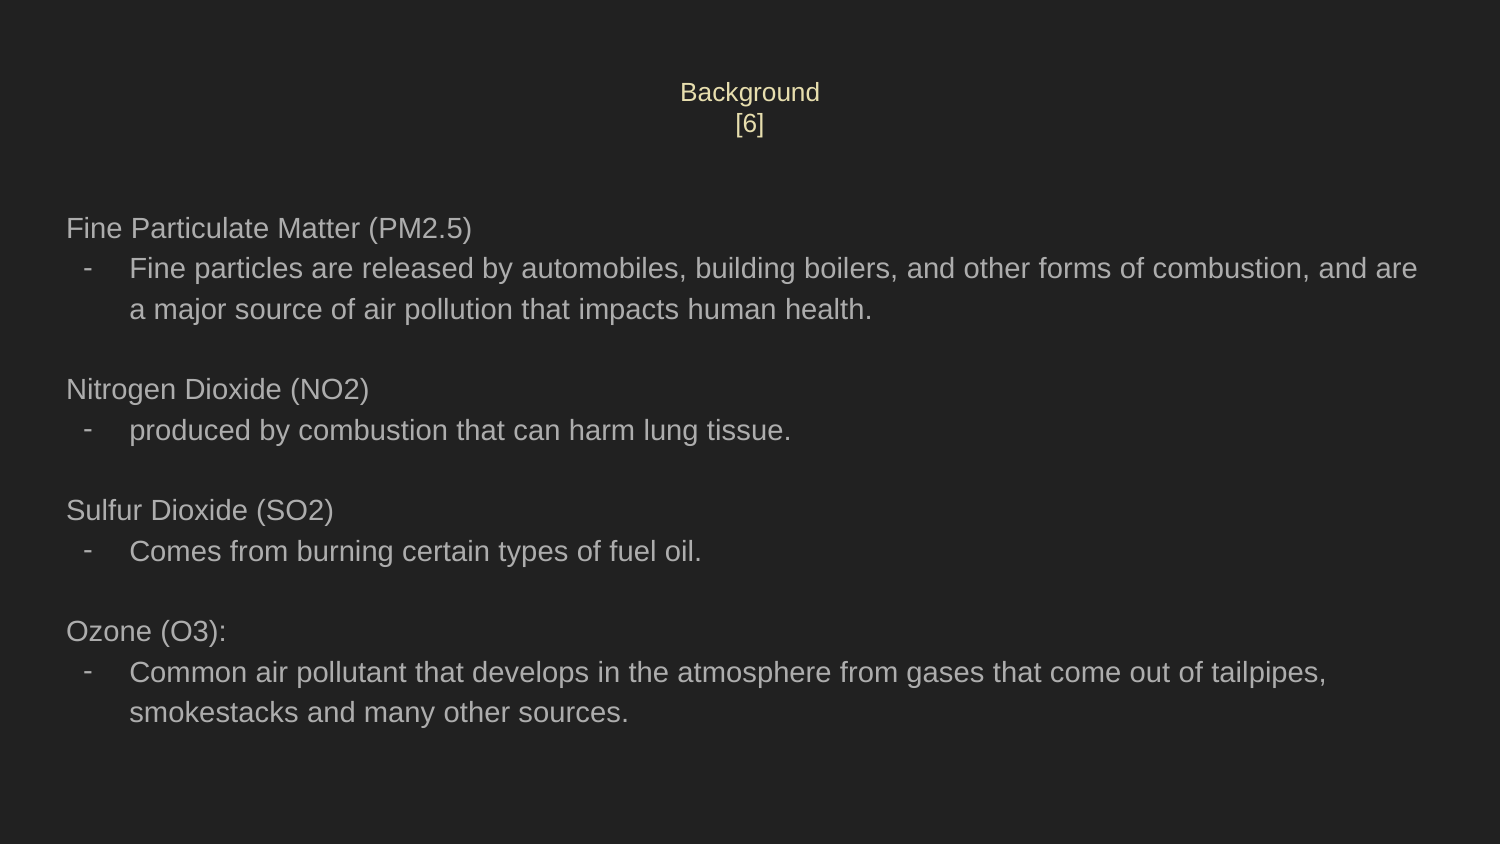

# Background
[6]
Fine Particulate Matter (PM2.5)
Fine particles are released by automobiles, building boilers, and other forms of combustion, and are a major source of air pollution that impacts human health.

Nitrogen Dioxide (NO2)
produced by combustion that can harm lung tissue.

Sulfur Dioxide (SO2)
Comes from burning certain types of fuel oil.

Ozone (O3):
Common air pollutant that develops in the atmosphere from gases that come out of tailpipes, smokestacks and many other sources.